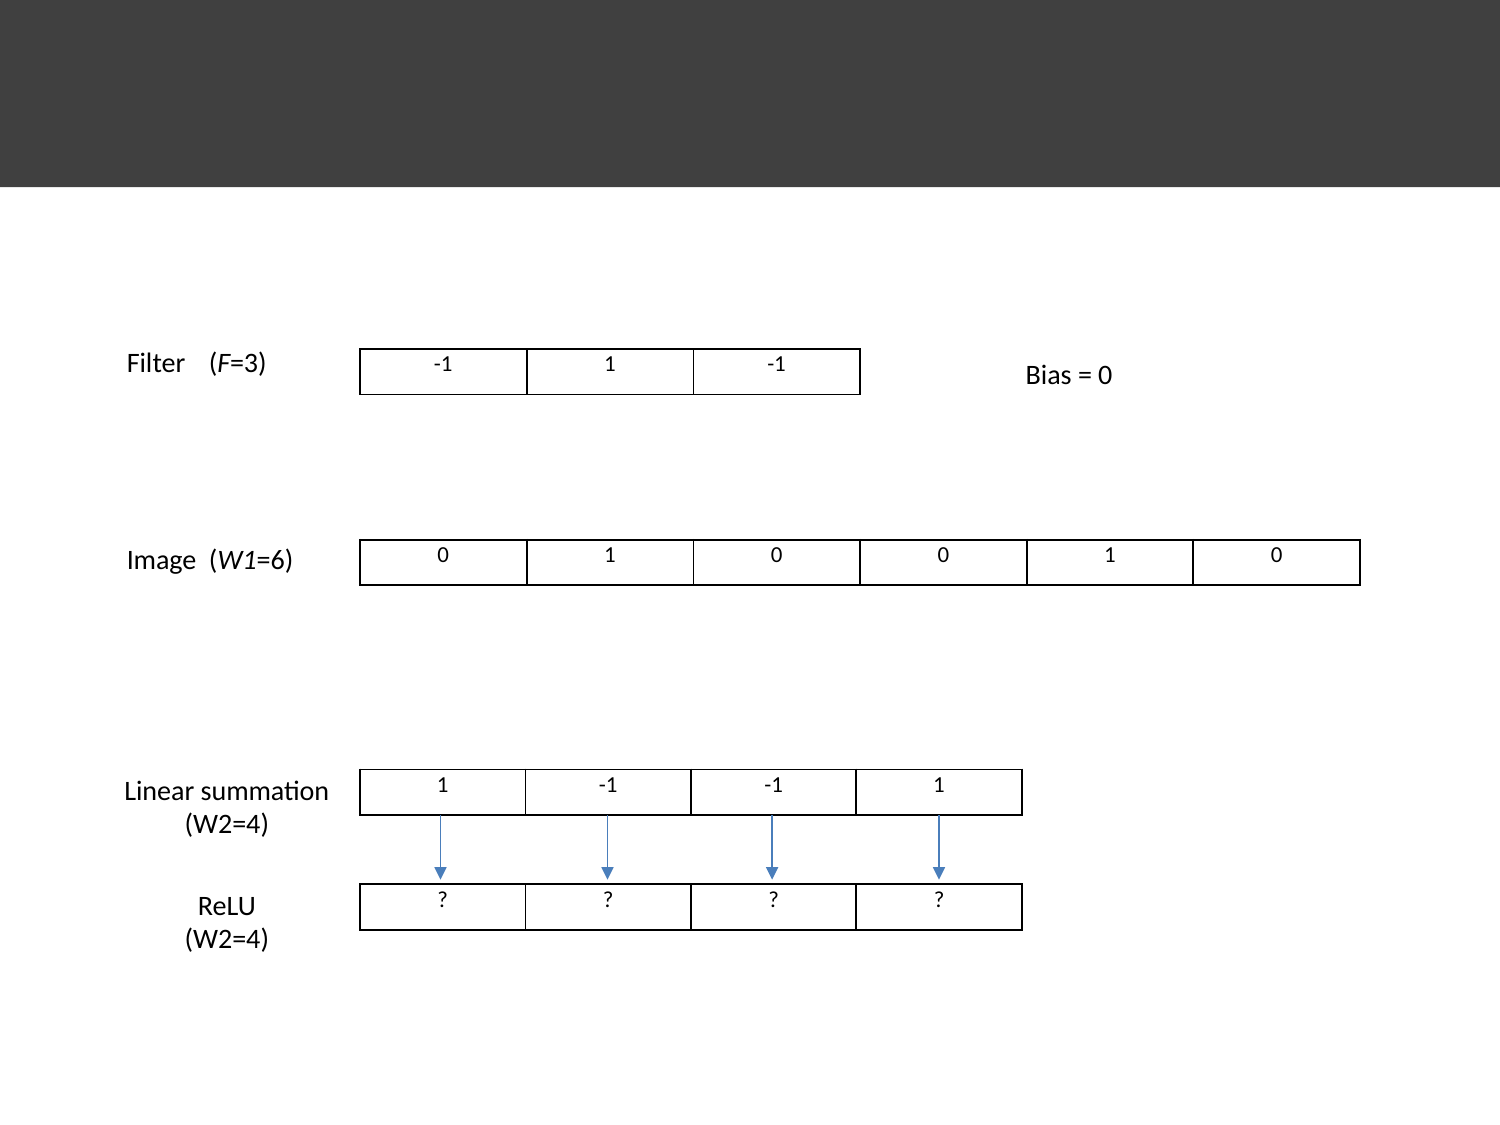

Filter
(F=3)
| -1 | 1 | -1 |
| --- | --- | --- |
Bias = 0
(W1=6)
Image
| 0 | 1 | 0 | 0 | 1 | 0 |
| --- | --- | --- | --- | --- | --- |
Linear summation
(W2=4)
| 1 | -1 | -1 | 1 |
| --- | --- | --- | --- |
ReLU
(W2=4)
| ? | ? | ? | ? |
| --- | --- | --- | --- |